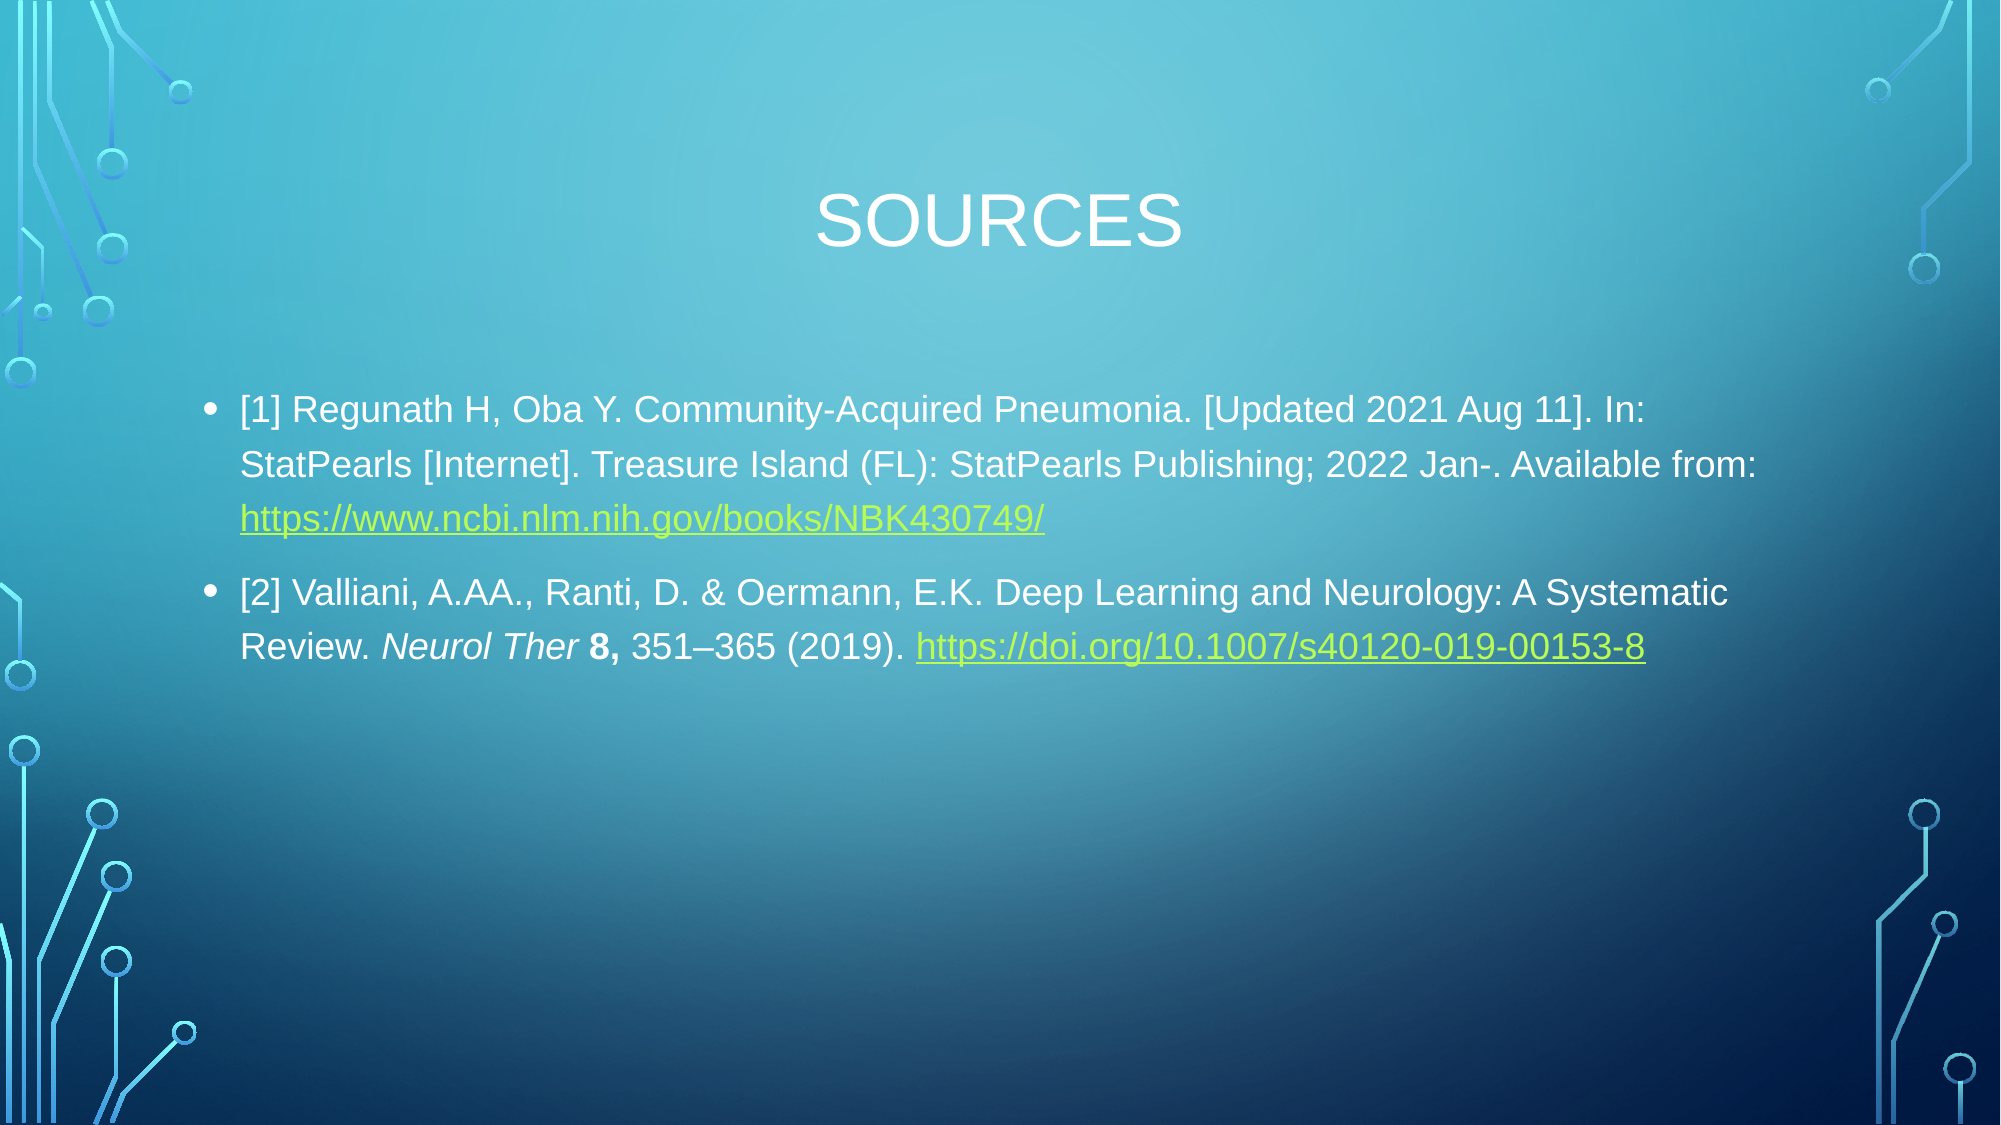

# Sources
[1] Regunath H, Oba Y. Community-Acquired Pneumonia. [Updated 2021 Aug 11]. In: StatPearls [Internet]. Treasure Island (FL): StatPearls Publishing; 2022 Jan-. Available from: https://www.ncbi.nlm.nih.gov/books/NBK430749/
[2] Valliani, A.AA., Ranti, D. & Oermann, E.K. Deep Learning and Neurology: A Systematic Review. Neurol Ther 8, 351–365 (2019). https://doi.org/10.1007/s40120-019-00153-8